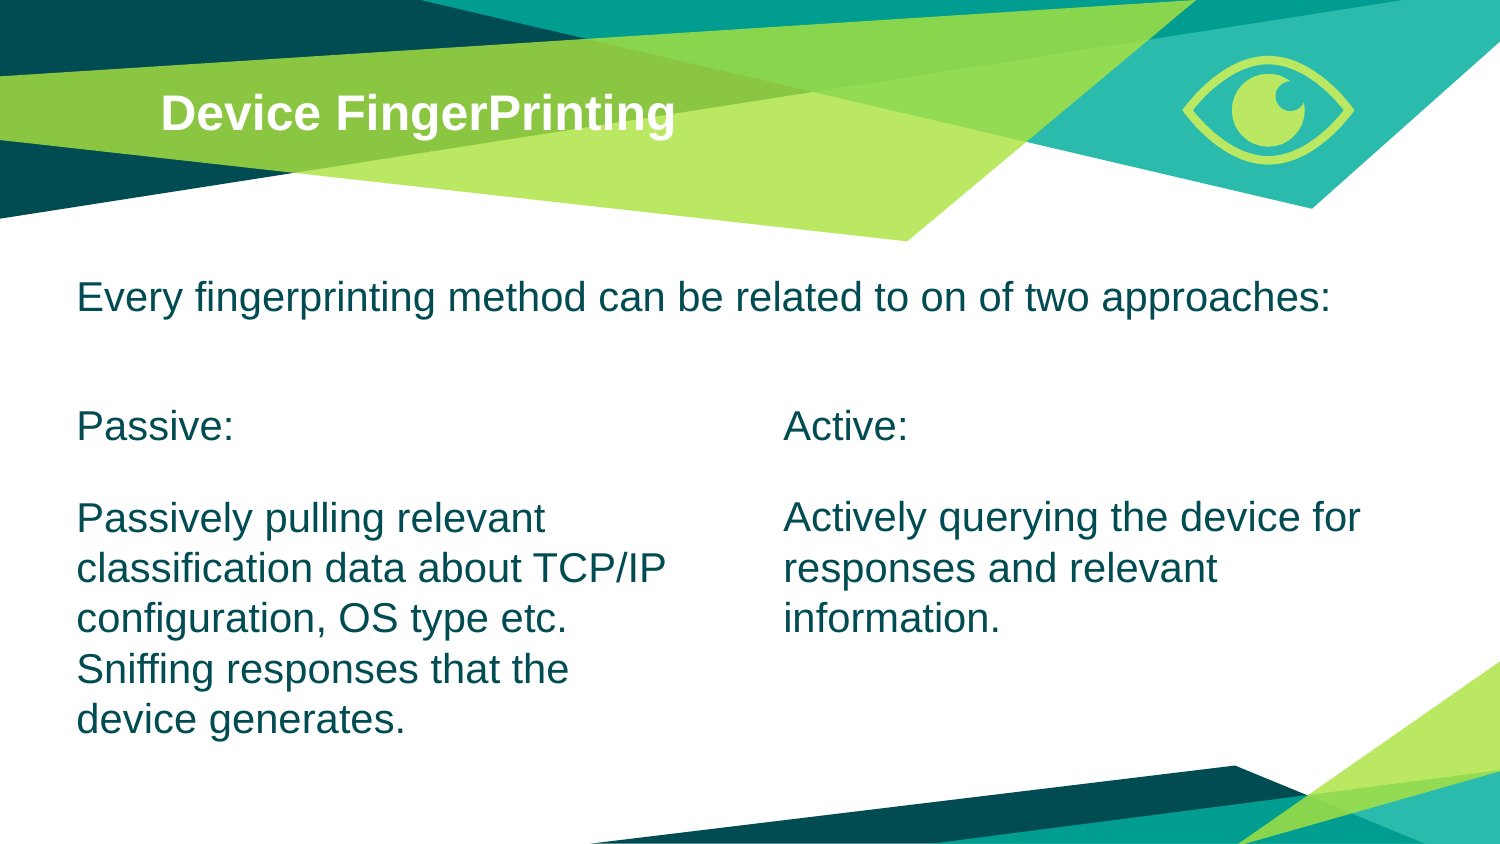

# Device FingerPrinting
Every fingerprinting method can be related to on of two approaches:
Passive:
Active:
Actively querying the device for responses and relevant information.
Passively pulling relevant classification data about TCP/IP configuration, OS type etc. Sniffing responses that the device generates.